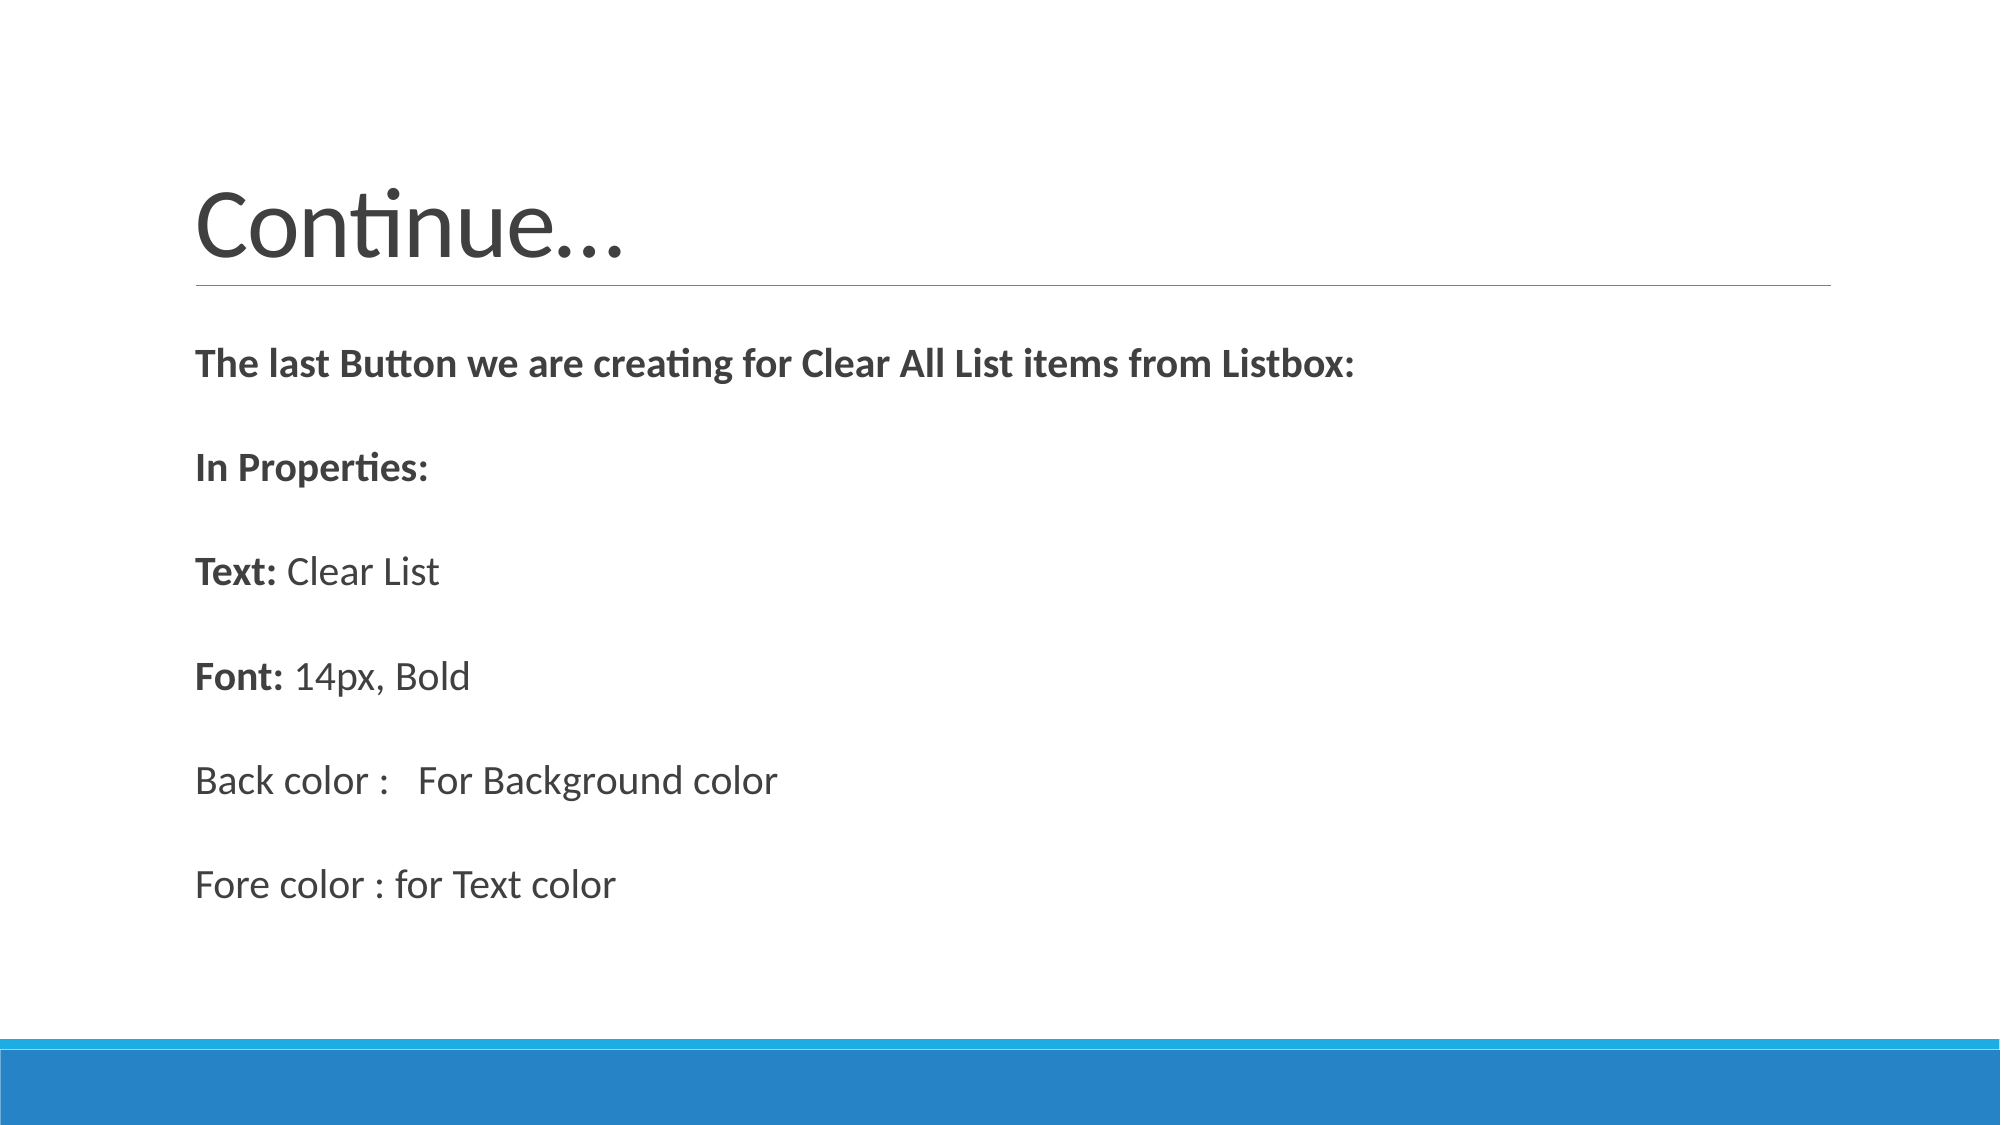

# Continue…
The last Button we are creating for Clear All List items from Listbox:
In Properties:
Text: Clear List
Font: 14px, Bold
Back color :   For Background color
Fore color : for Text color